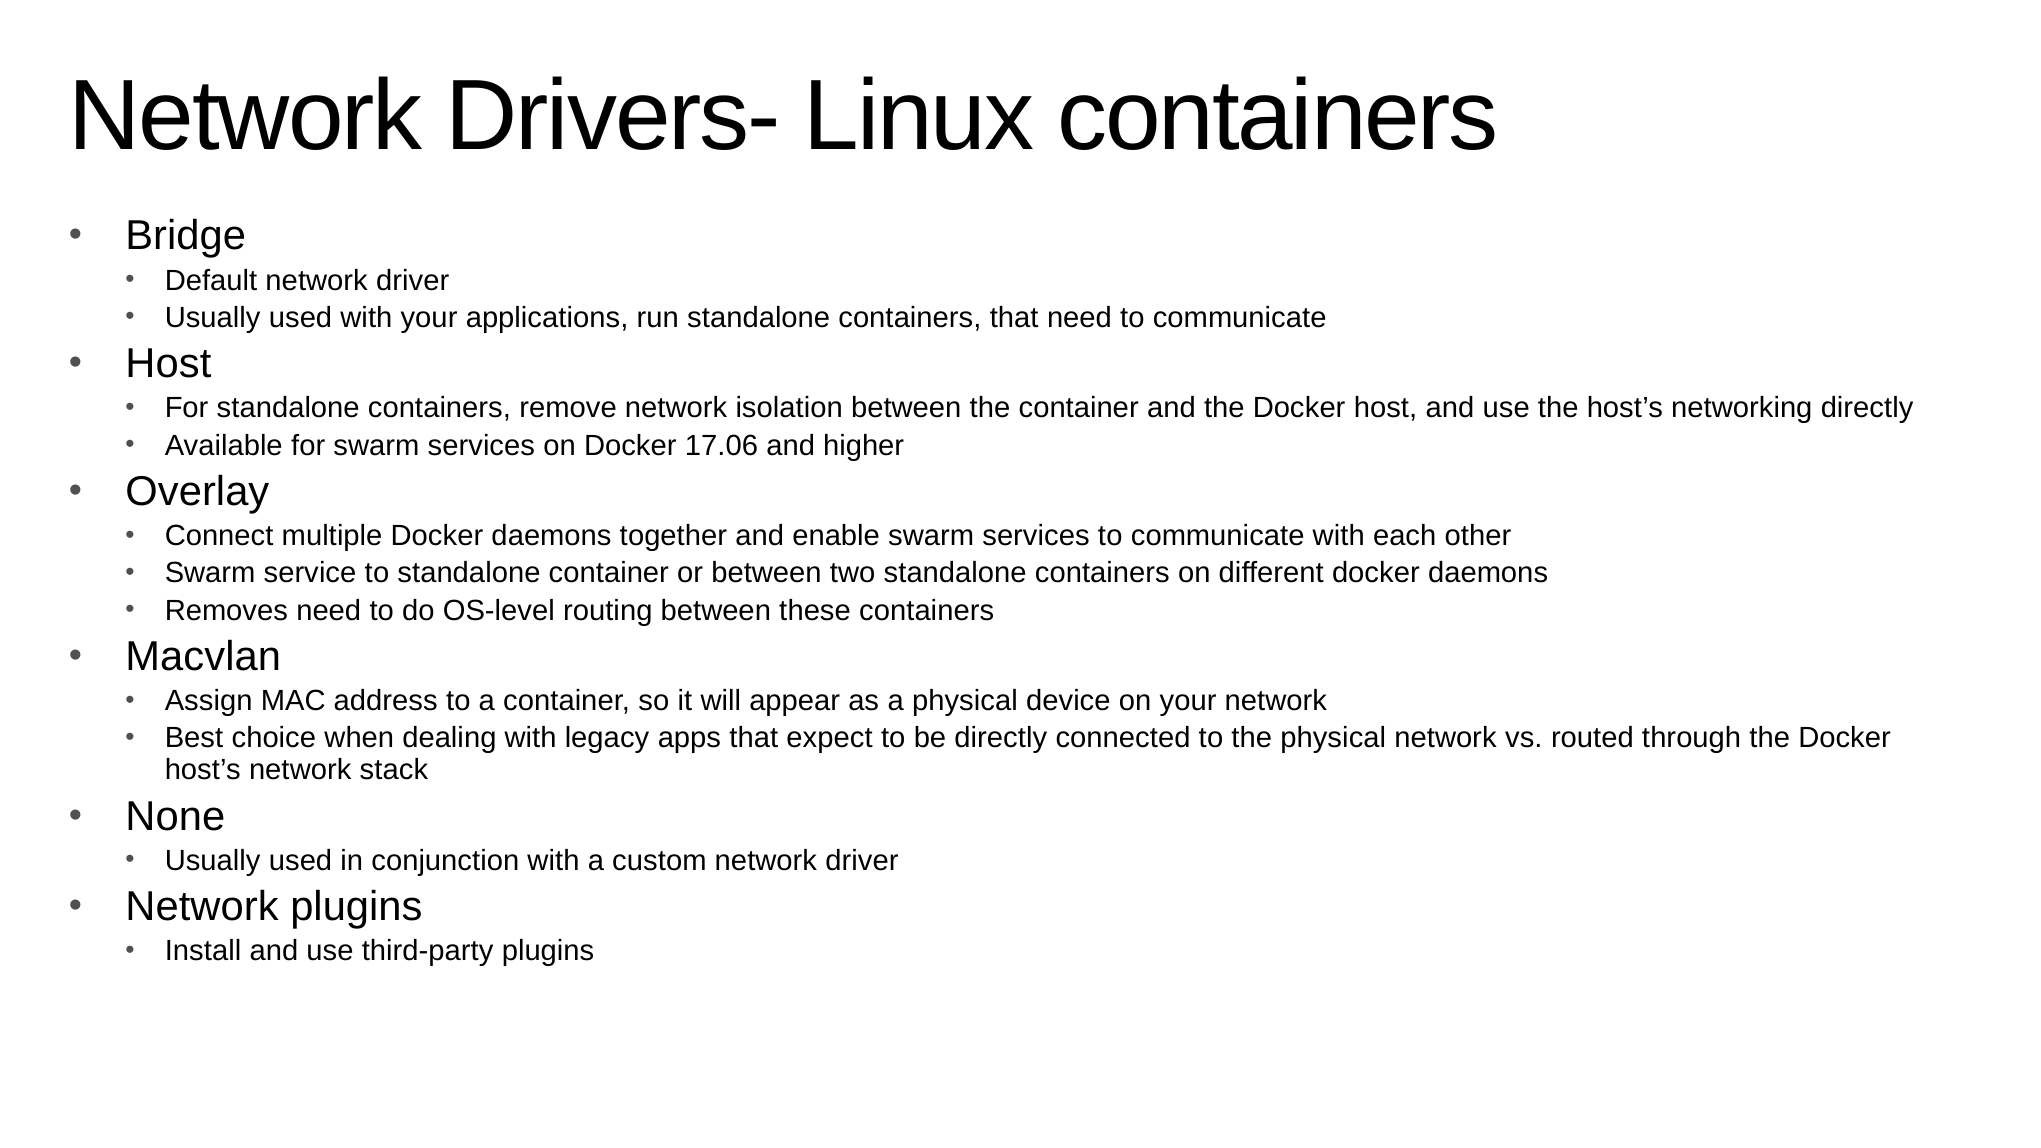

# Network Drivers- Linux containers
Bridge
Default network driver
Usually used with your applications, run standalone containers, that need to communicate
Host
For standalone containers, remove network isolation between the container and the Docker host, and use the host’s networking directly
Available for swarm services on Docker 17.06 and higher
Overlay
Connect multiple Docker daemons together and enable swarm services to communicate with each other
Swarm service to standalone container or between two standalone containers on different docker daemons
Removes need to do OS-level routing between these containers
Macvlan
Assign MAC address to a container, so it will appear as a physical device on your network
Best choice when dealing with legacy apps that expect to be directly connected to the physical network vs. routed through the Docker host’s network stack
None
Usually used in conjunction with a custom network driver
Network plugins
Install and use third-party plugins